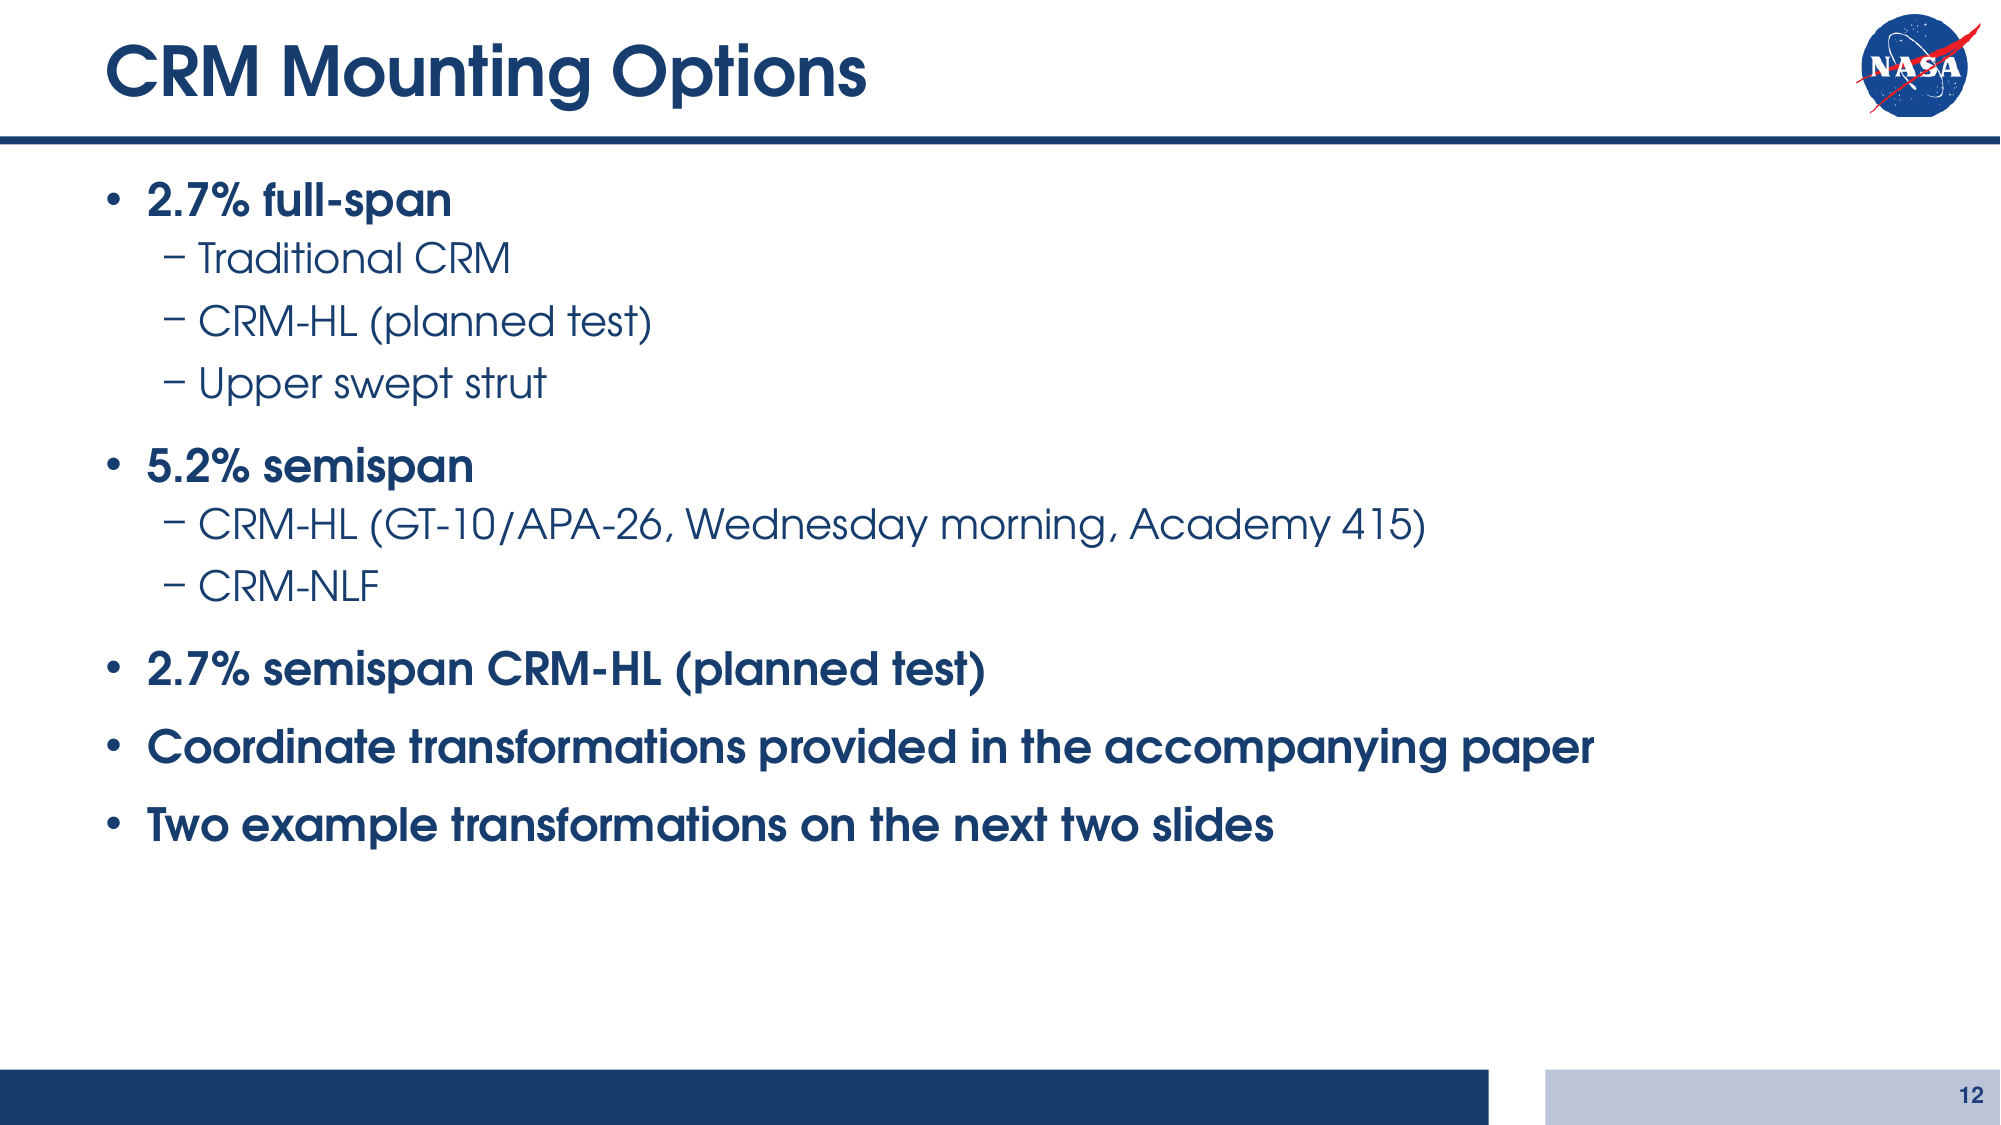

# CRM Mounting Options
2.7% full-span
Traditional CRM
CRM-HL (planned test)
Upper swept strut
5.2% semispan
CRM-HL (GT-10/APA-26, Wednesday morning, Academy 415)
CRM-NLF
2.7% semispan CRM-HL (planned test)
Coordinate transformations provided in the accompanying paper
Two example transformations on the next two slides